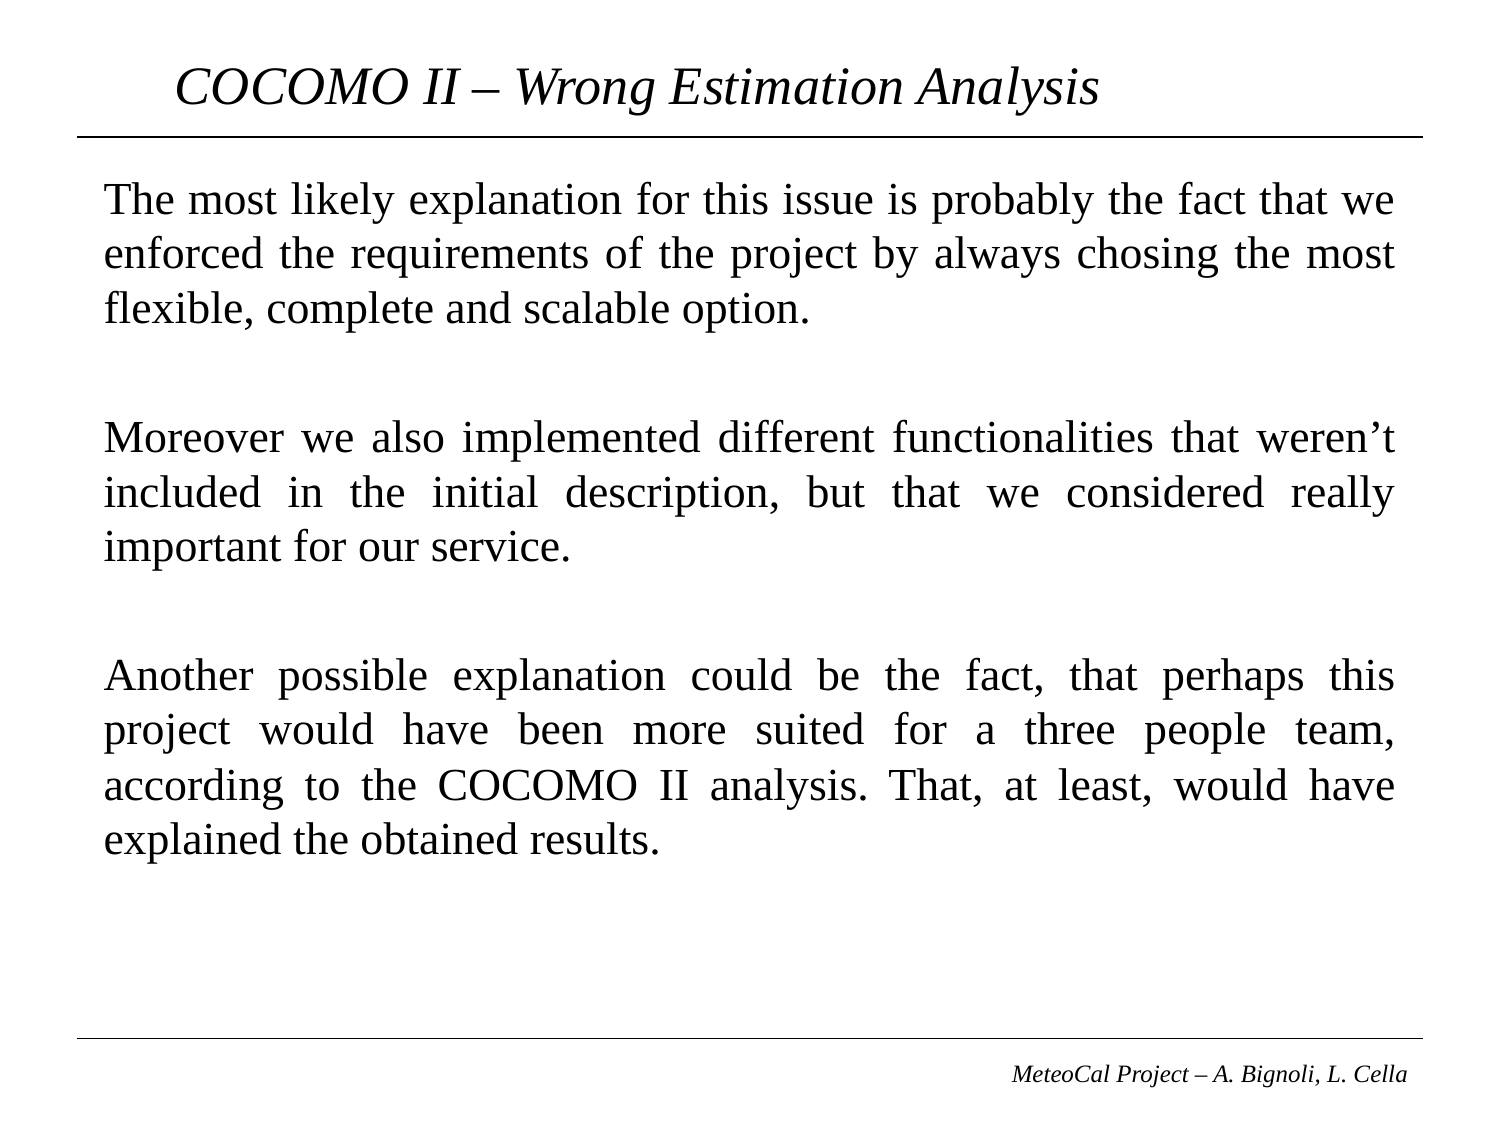

# COCOMO II – Wrong Estimation Analysis
The most likely explanation for this issue is probably the fact that we enforced the requirements of the project by always chosing the most flexible, complete and scalable option.

Moreover we also implemented different functionalities that weren’t included in the initial description, but that we considered really important for our service.

Another possible explanation could be the fact, that perhaps this project would have been more suited for a three people team, according to the COCOMO II analysis. That, at least, would have explained the obtained results.
MeteoCal Project – A. Bignoli, L. Cella